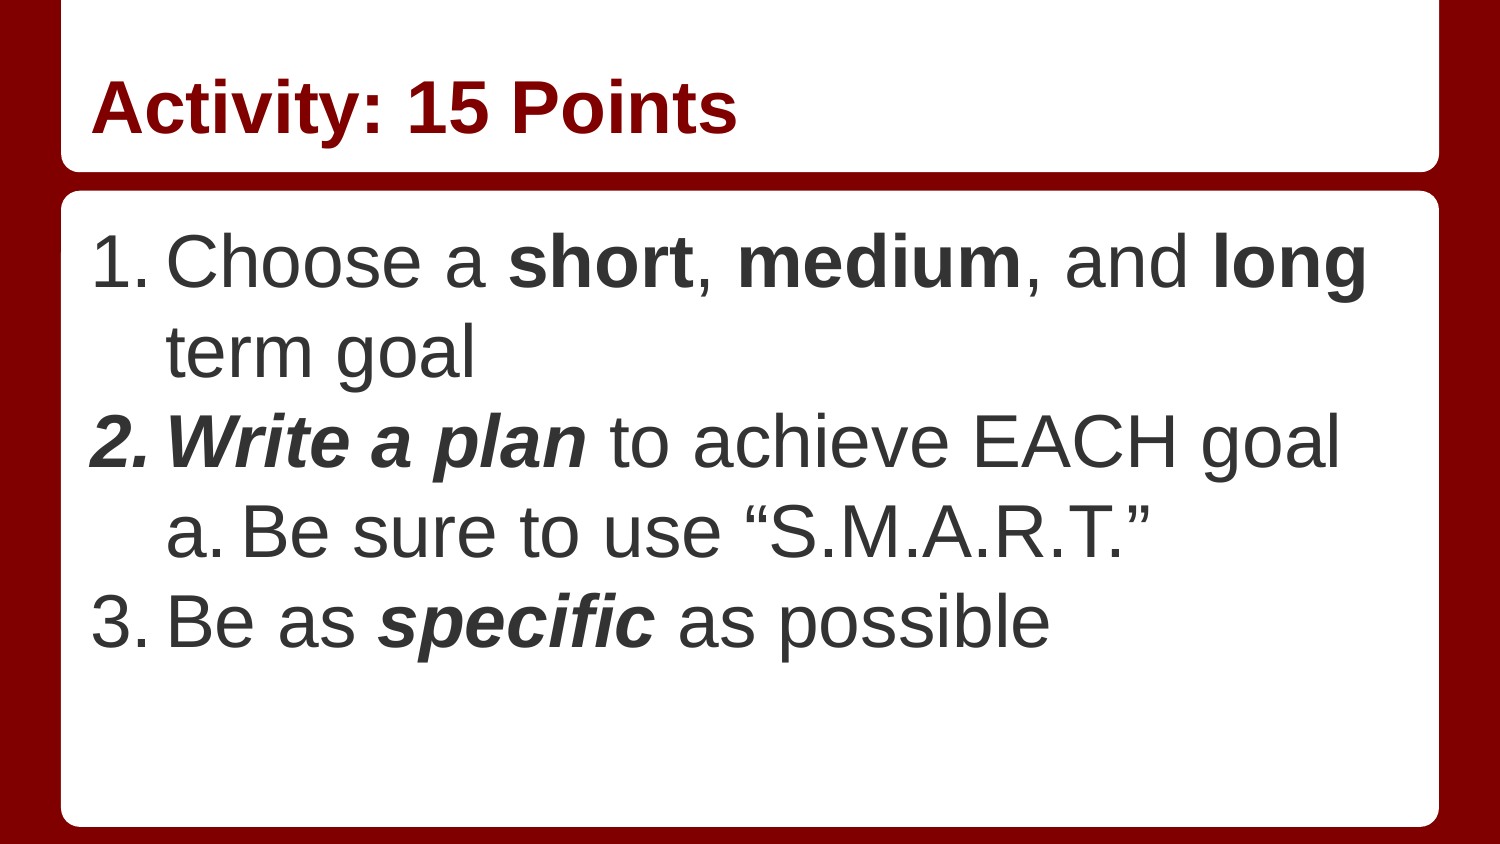

# Activity: 15 Points
Choose a short, medium, and long term goal
Write a plan to achieve EACH goal
Be sure to use “S.M.A.R.T.”
Be as specific as possible